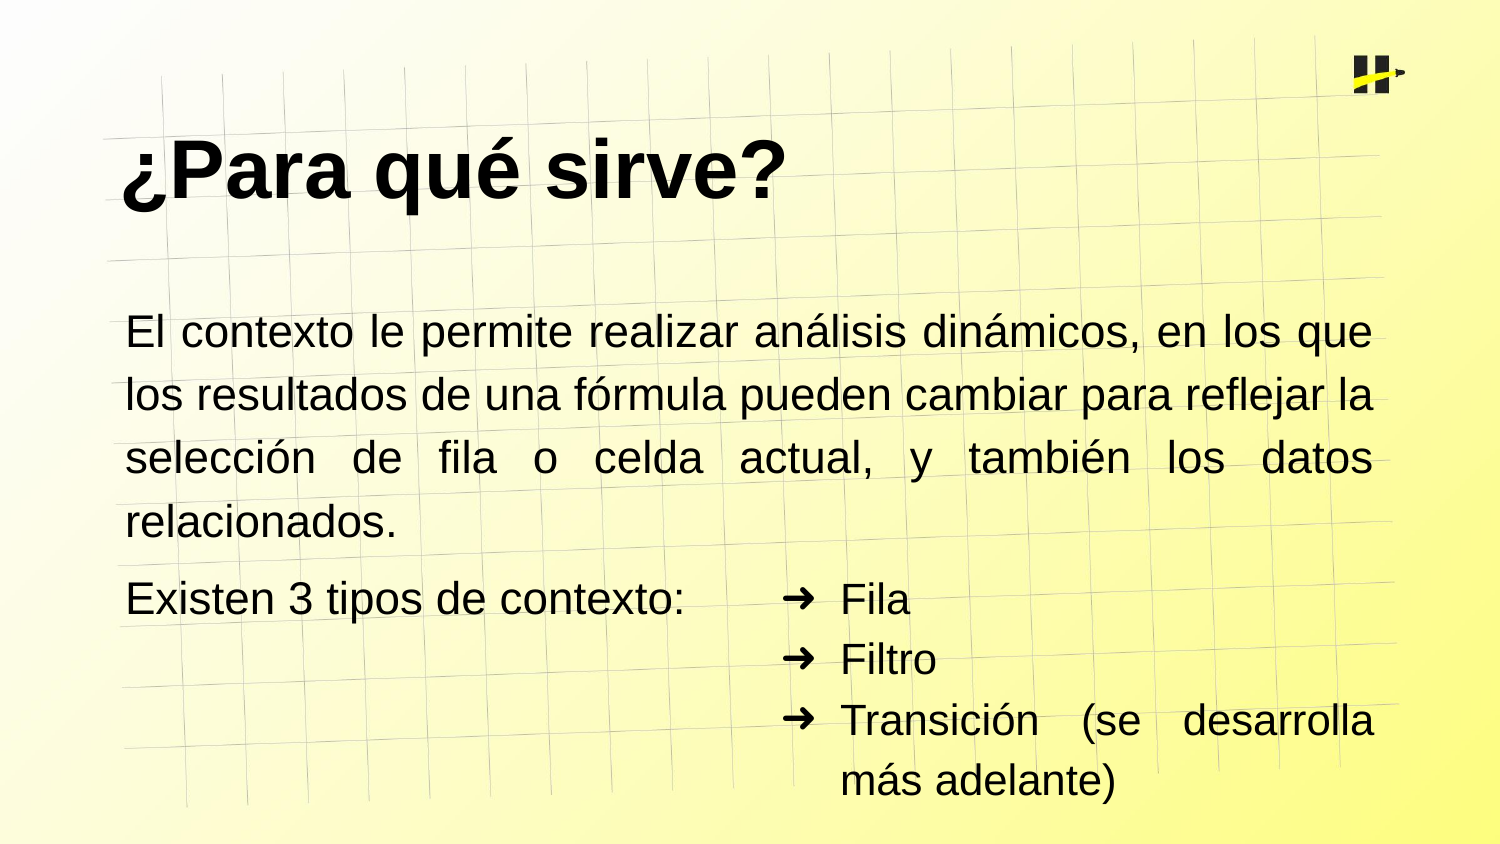

¿Para qué sirve?
El contexto le permite realizar análisis dinámicos, en los que los resultados de una fórmula pueden cambiar para reflejar la selección de fila o celda actual, y también los datos relacionados.
Existen 3 tipos de contexto:
Fila
Filtro
Transición (se desarrolla más adelante)